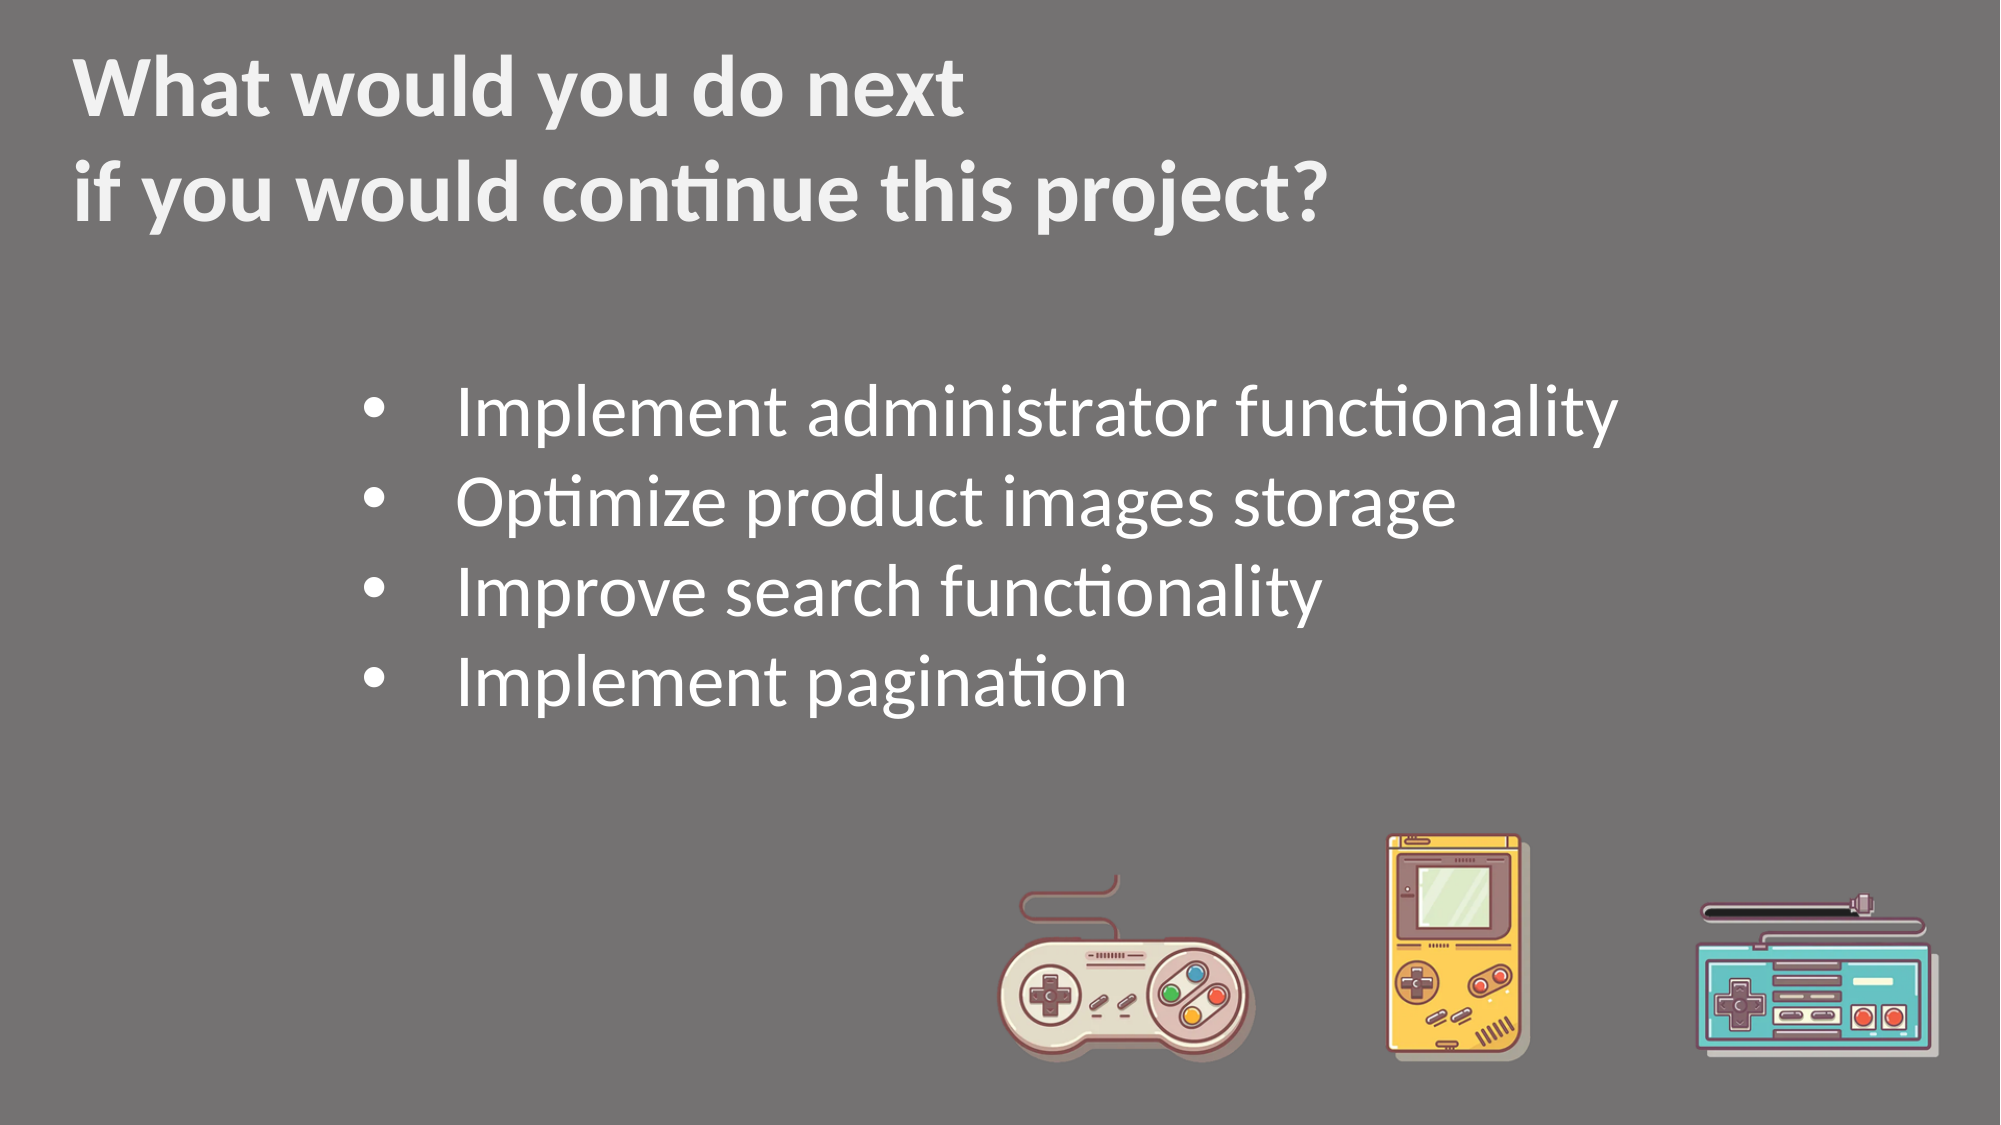

What would you do next
if you would continue this project?
Implement administrator functionality
Optimize product images storage
Improve search functionality
Implement pagination